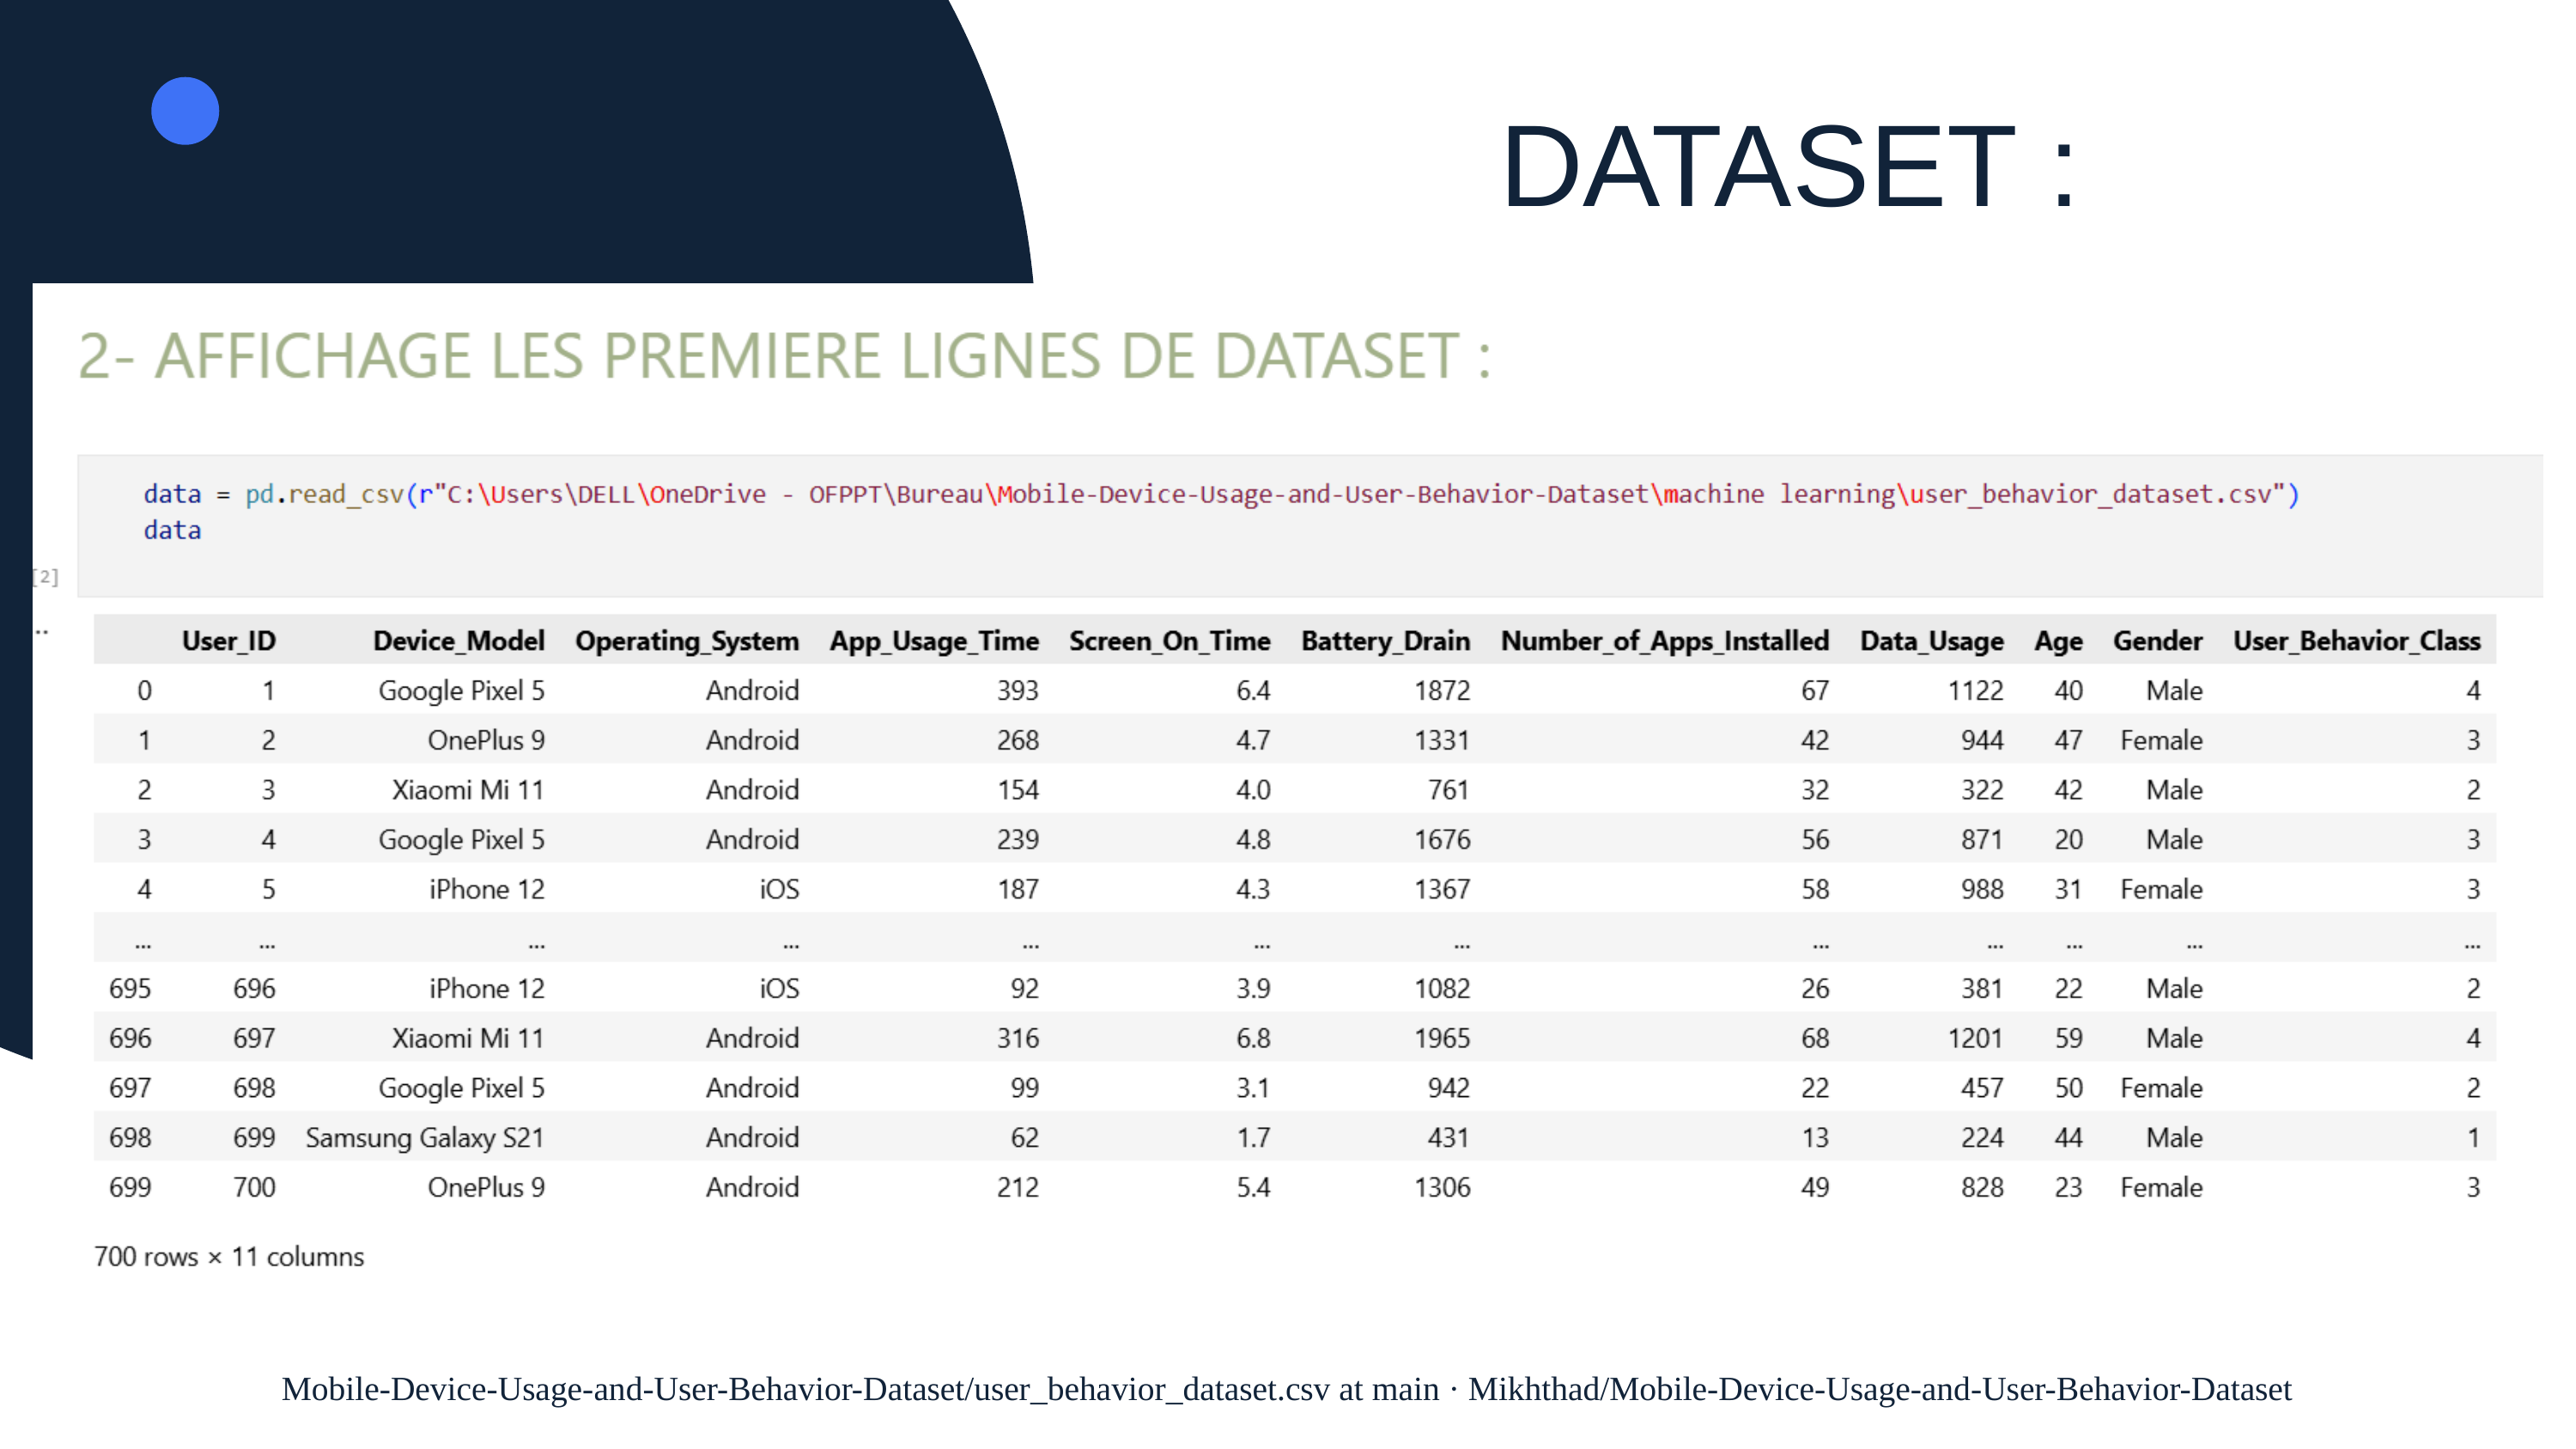

DATASET :

Mobile-Device-Usage-and-User-Behavior-Dataset/user_behavior_dataset.csv at main · Mikhthad/Mobile-Device-Usage-and-User-Behavior-Dataset